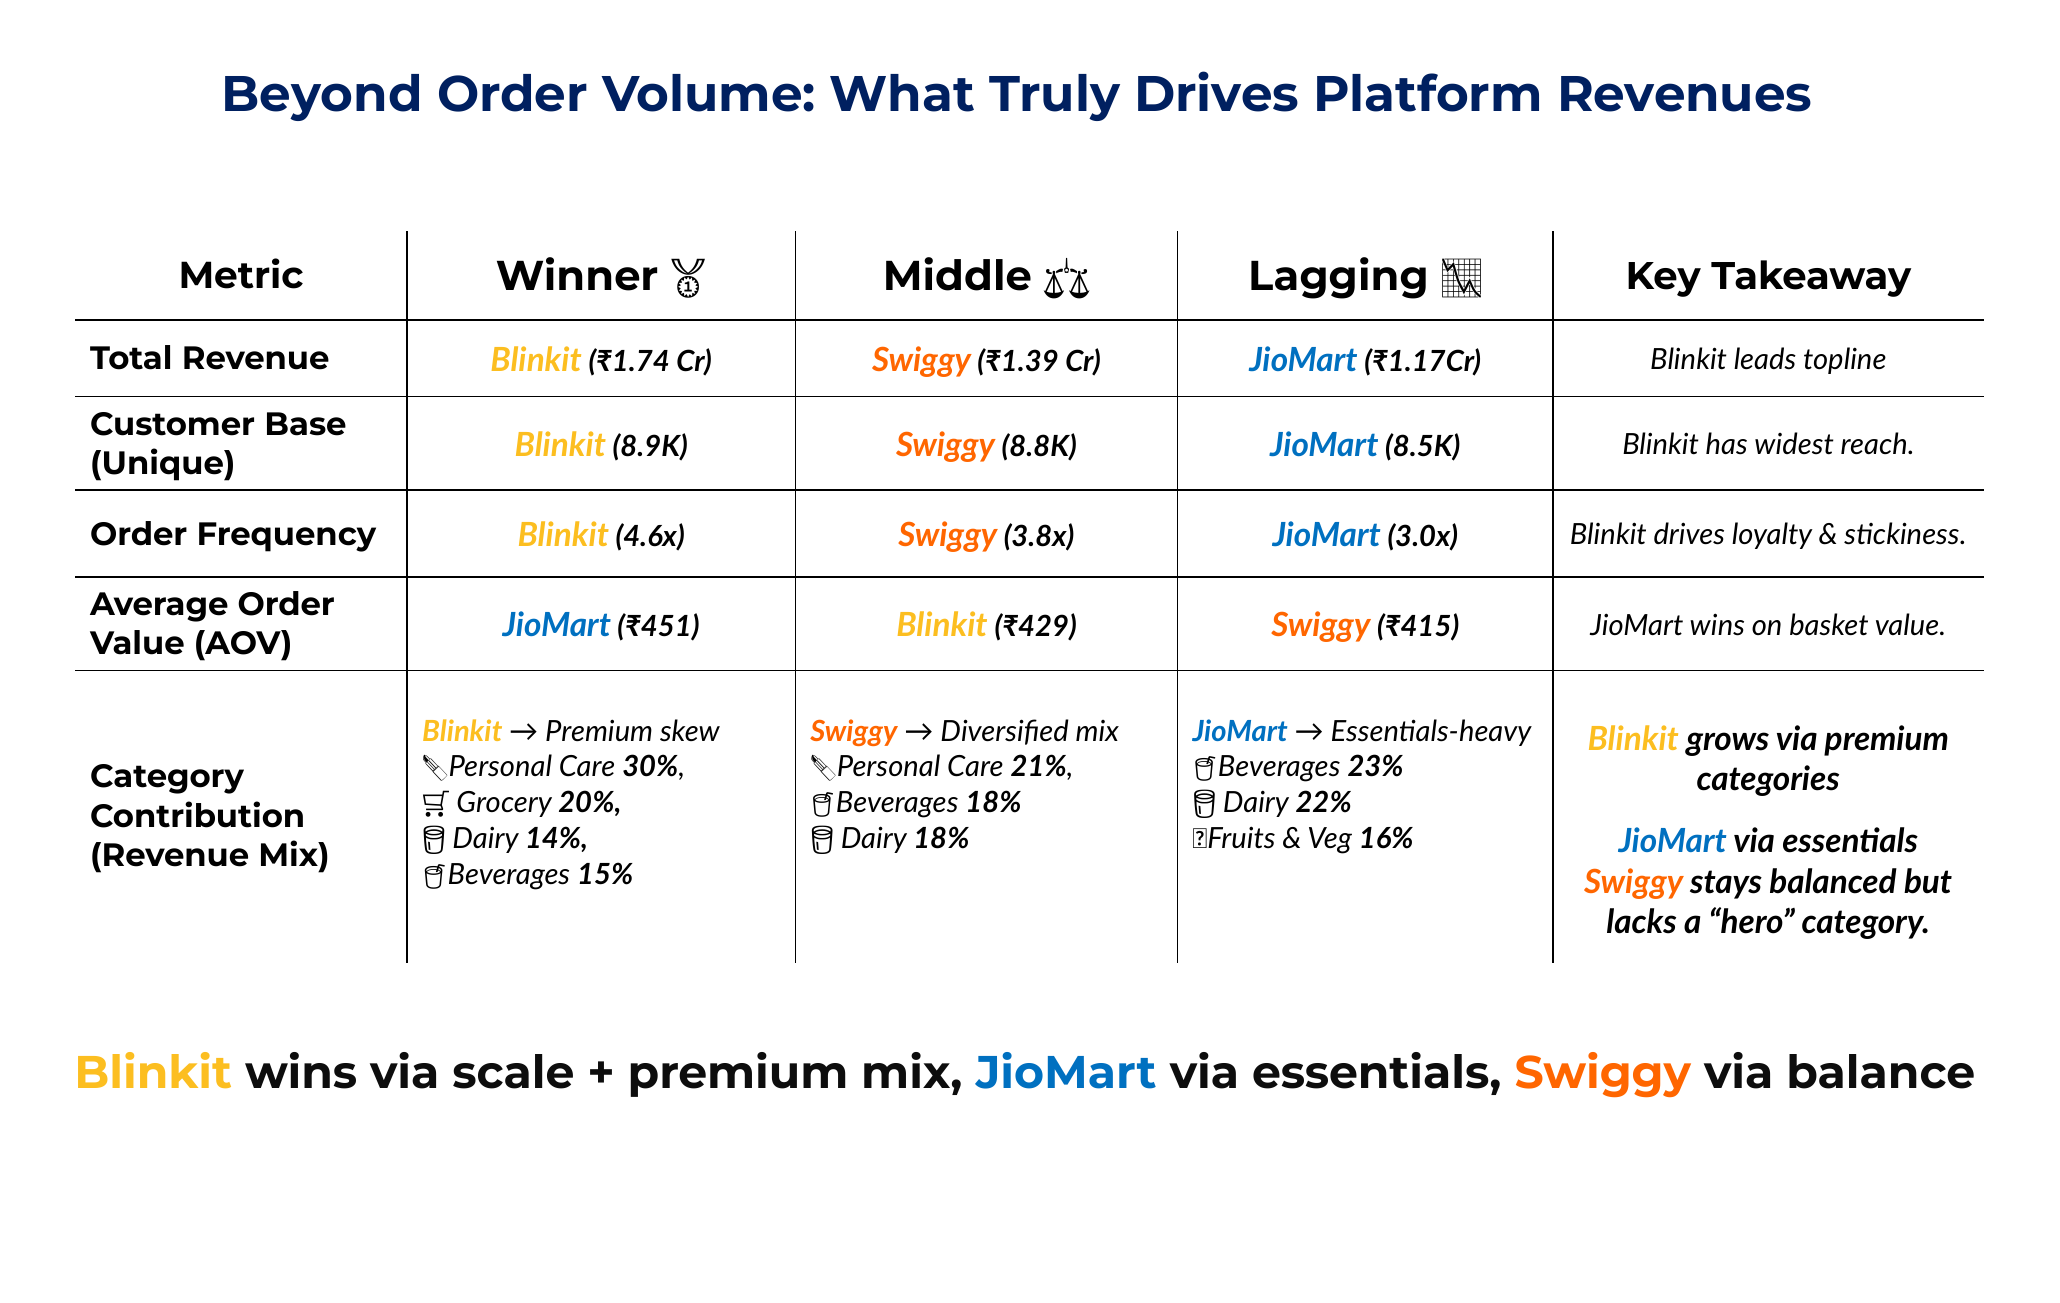

Beyond Order Volume: What Truly Drives Platform Revenues
| Metric | Winner 🥇 | Middle ⚖️ | Lagging 📉 | Key Takeaway |
| --- | --- | --- | --- | --- |
| Total Revenue | Blinkit (₹1.74 Cr) | Swiggy (₹1.39 Cr) | JioMart (₹1.17Cr) | Blinkit leads topline |
| Customer Base (Unique) | Blinkit (8.9K) | Swiggy (8.8K) | JioMart (8.5K) | Blinkit has widest reach. |
| Order Frequency | Blinkit (4.6x) | Swiggy (3.8x) | JioMart (3.0x) | Blinkit drives loyalty & stickiness. |
| Average Order Value (AOV) | JioMart (₹451) | Blinkit (₹429) | Swiggy (₹415) | JioMart wins on basket value. |
| Category Contribution (Revenue Mix) | Blinkit → Premium skew 💄Personal Care 30%, 🛒 Grocery 20%, 🥛 Dairy 14%, 🥤Beverages 15% | Swiggy → Diversified mix 💄Personal Care 21%, 🥤Beverages 18% 🥛 Dairy 18% | JioMart → Essentials-heavy 🥤Beverages 23% 🥛 Dairy 22% 🥬Fruits & Veg 16% | Blinkit grows via premium categories JioMart via essentials Swiggy stays balanced but lacks a “hero” category. |
Blinkit wins via scale + premium mix, JioMart via essentials, Swiggy via balance